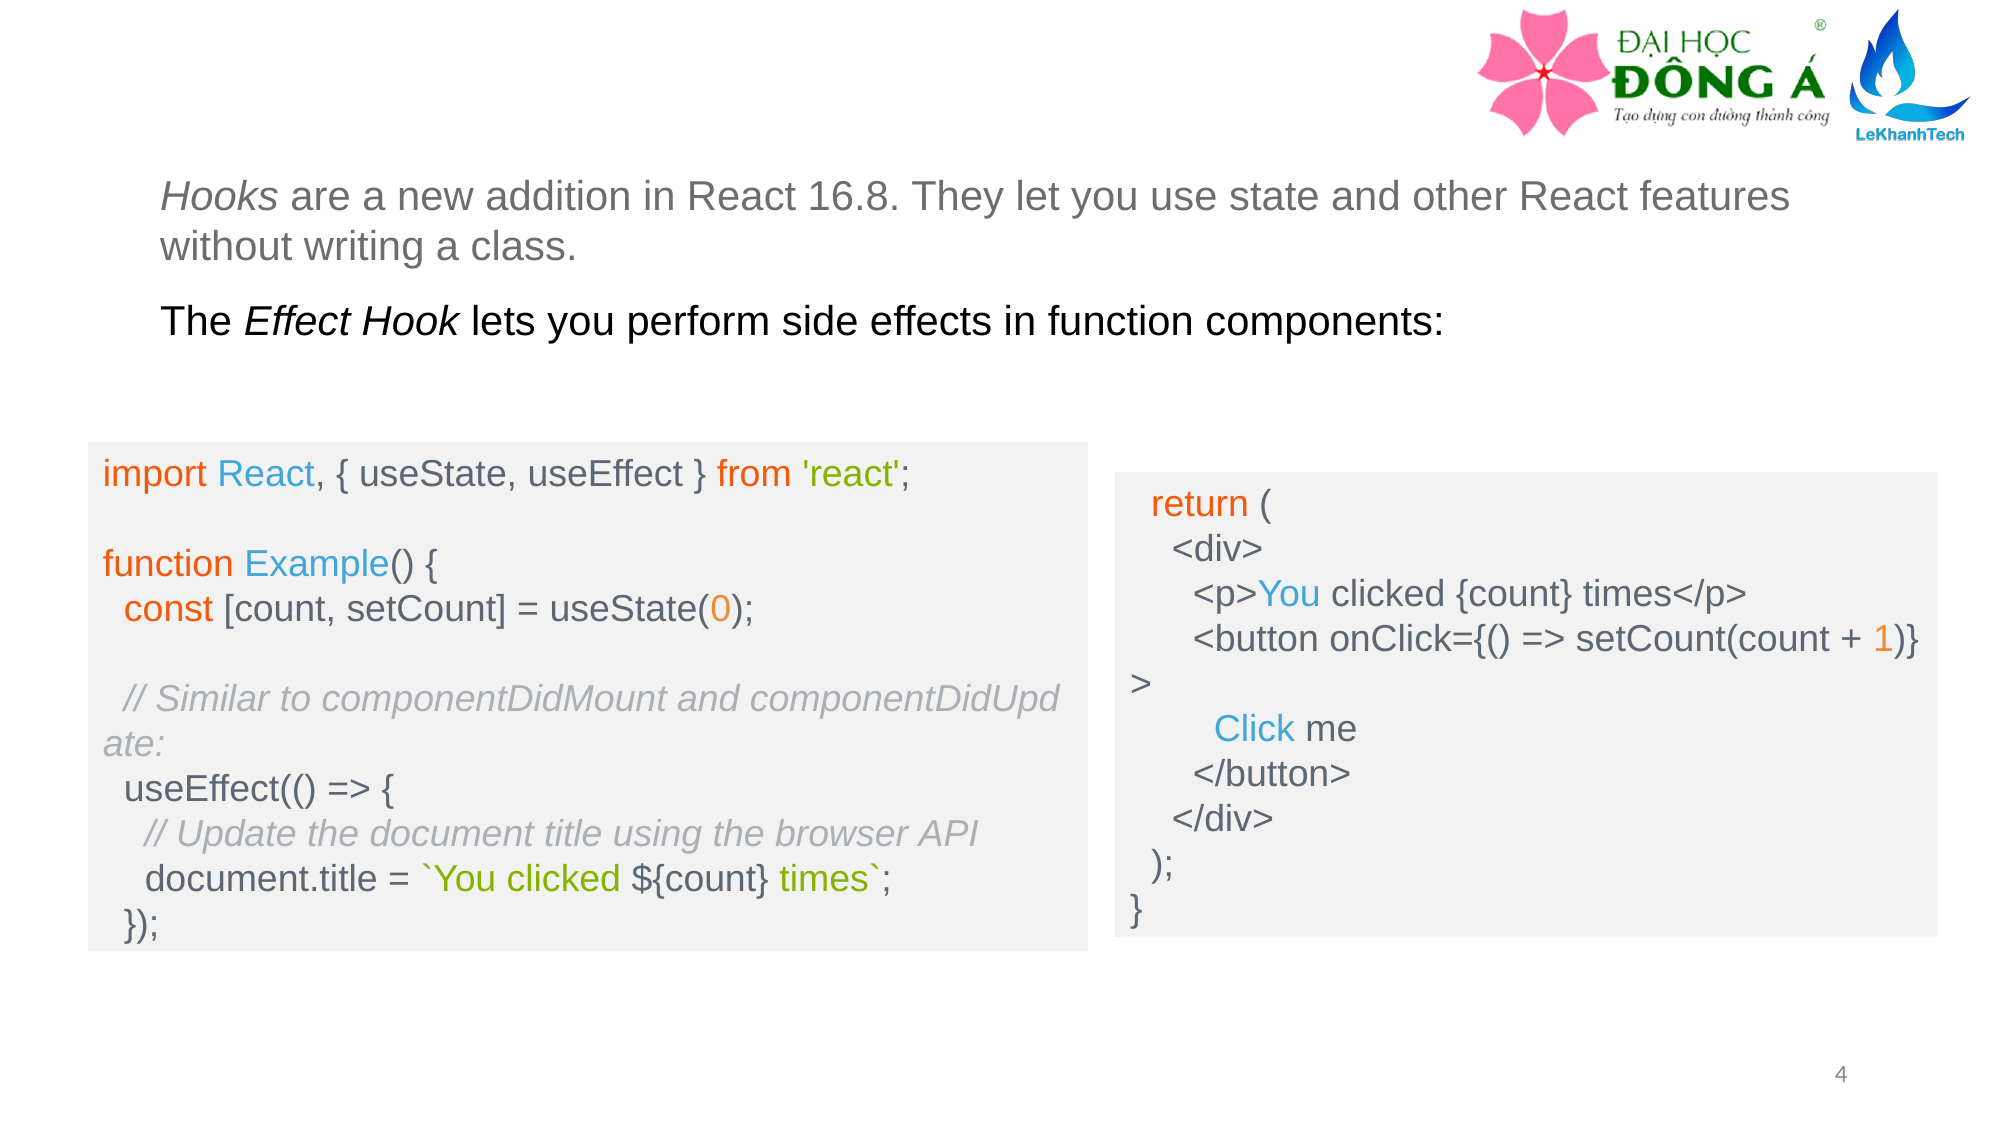

Hooks are a new addition in React 16.8. They let you use state and other React features without writing a class.
The Effect Hook lets you perform side effects in function components:
import React, { useState, useEffect } from 'react';
function Example() {
  const [count, setCount] = useState(0);
  // Similar to componentDidMount and componentDidUpdate:
  useEffect(() => {
    // Update the document title using the browser API
    document.title = `You clicked ${count} times`;
  });
  return (
    <div>
      <p>You clicked {count} times</p>
      <button onClick={() => setCount(count + 1)}>
        Click me
      </button>
    </div>
  );
}
4